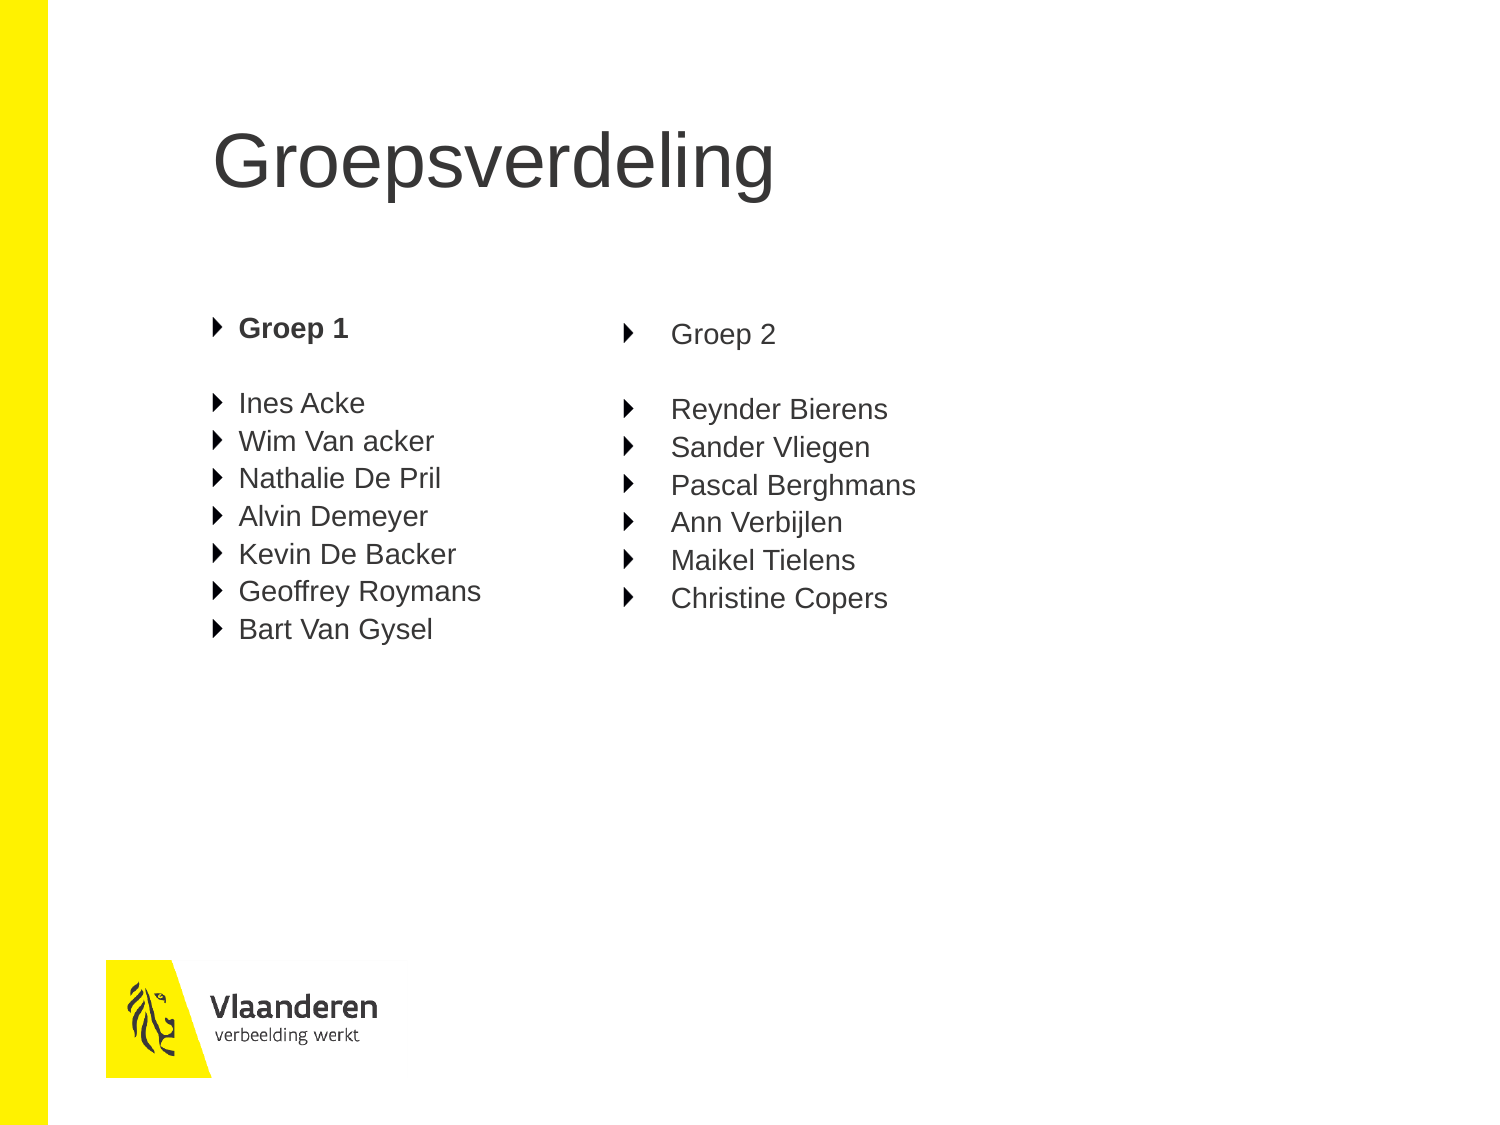

# Groepsverdeling
Groep 2

Reynder Bierens
Sander Vliegen
Pascal Berghmans
Ann Verbijlen
Maikel Tielens
Christine Copers

Groep 1

Ines Acke
Wim Van acker
Nathalie De Pril
Alvin Demeyer
Kevin De Backer
Geoffrey Roymans
Bart Van Gysel